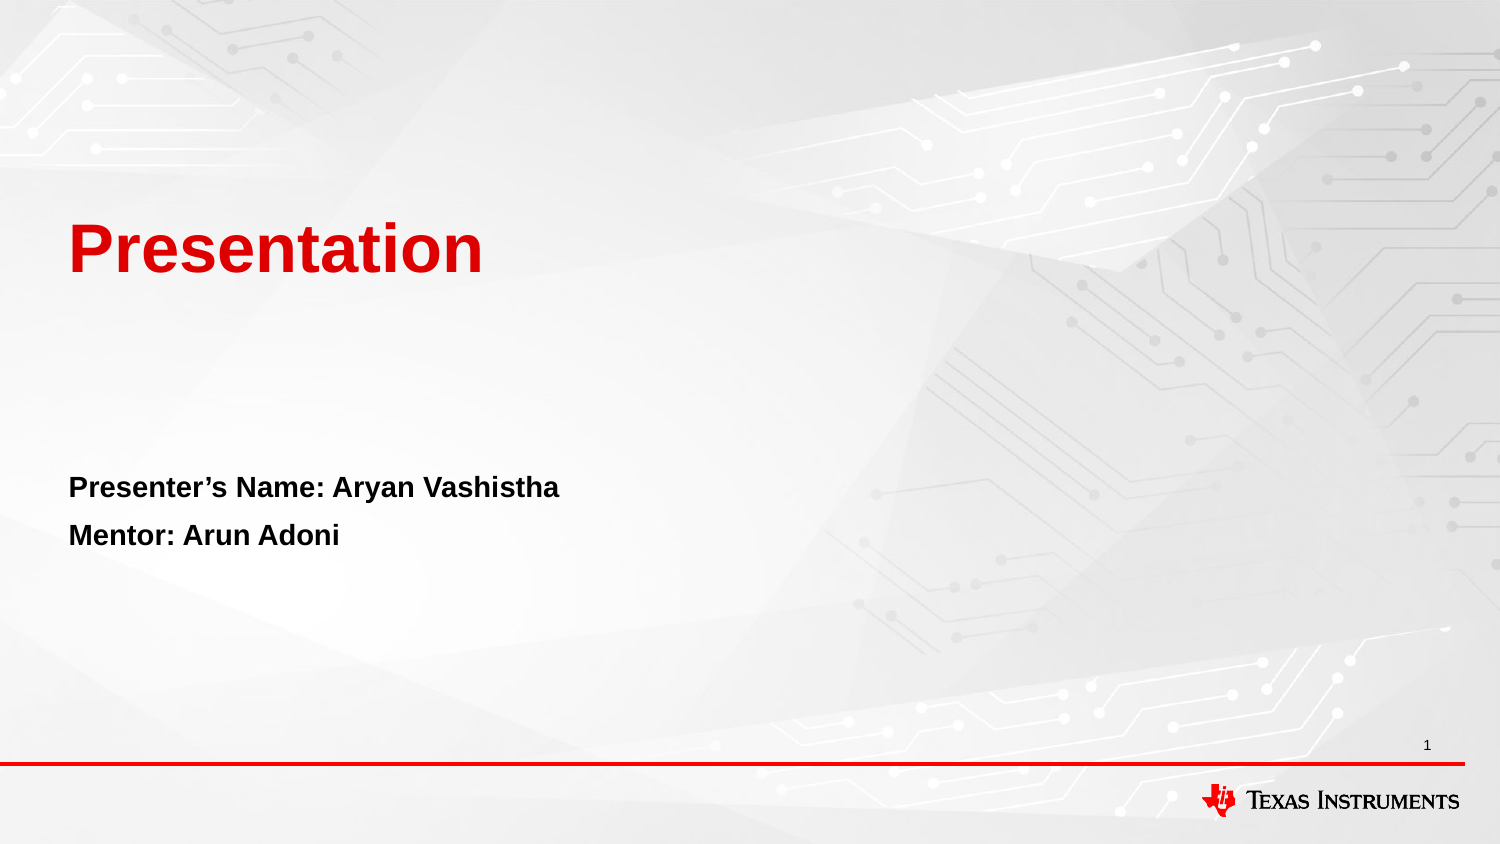

# Presentation

Presenter’s Name: Aryan Vashistha
Mentor: Arun Adoni
1